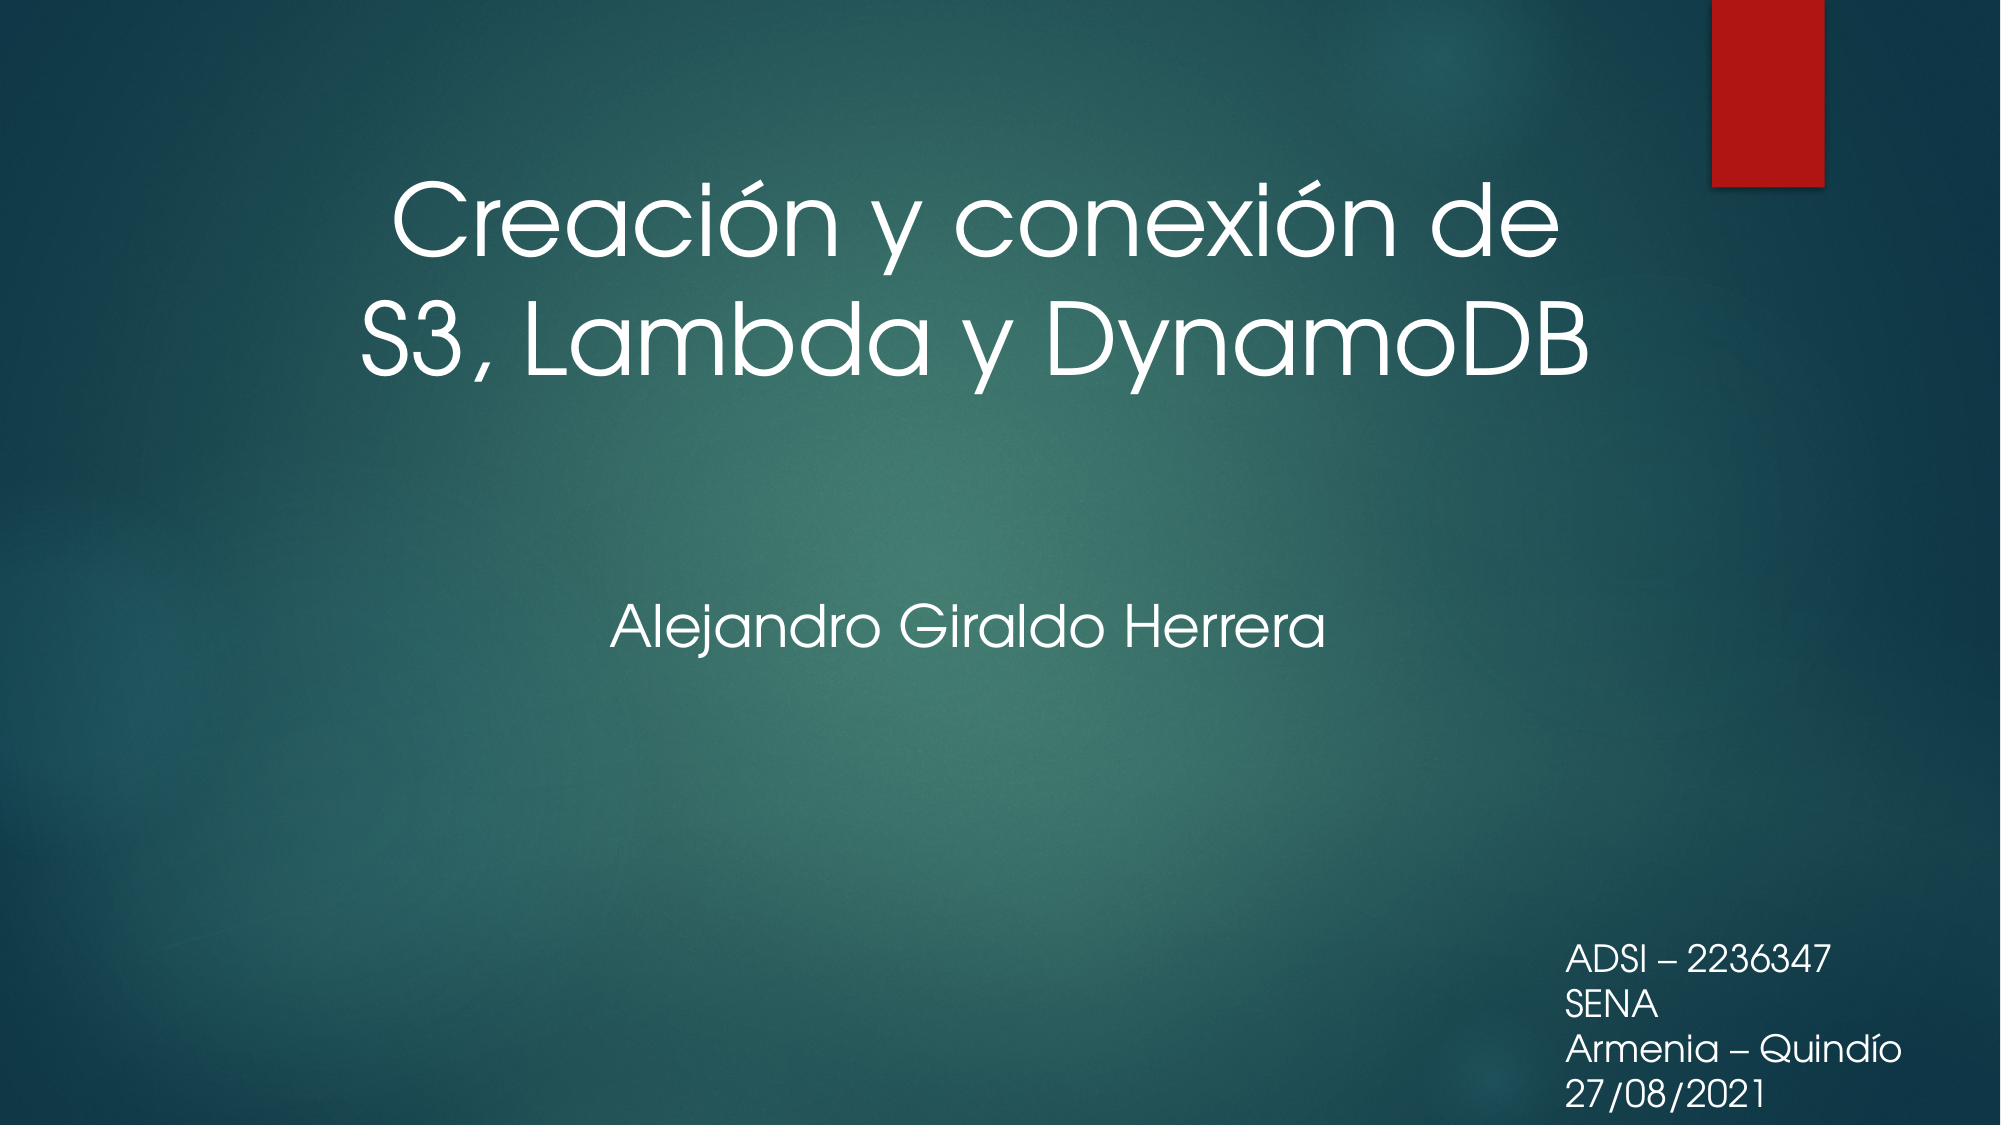

Creación y conexión de S3, Lambda y DynamoDB
Alejandro Giraldo Herrera
ADSI – 2236347
SENA
Armenia – Quindío
27/08/2021